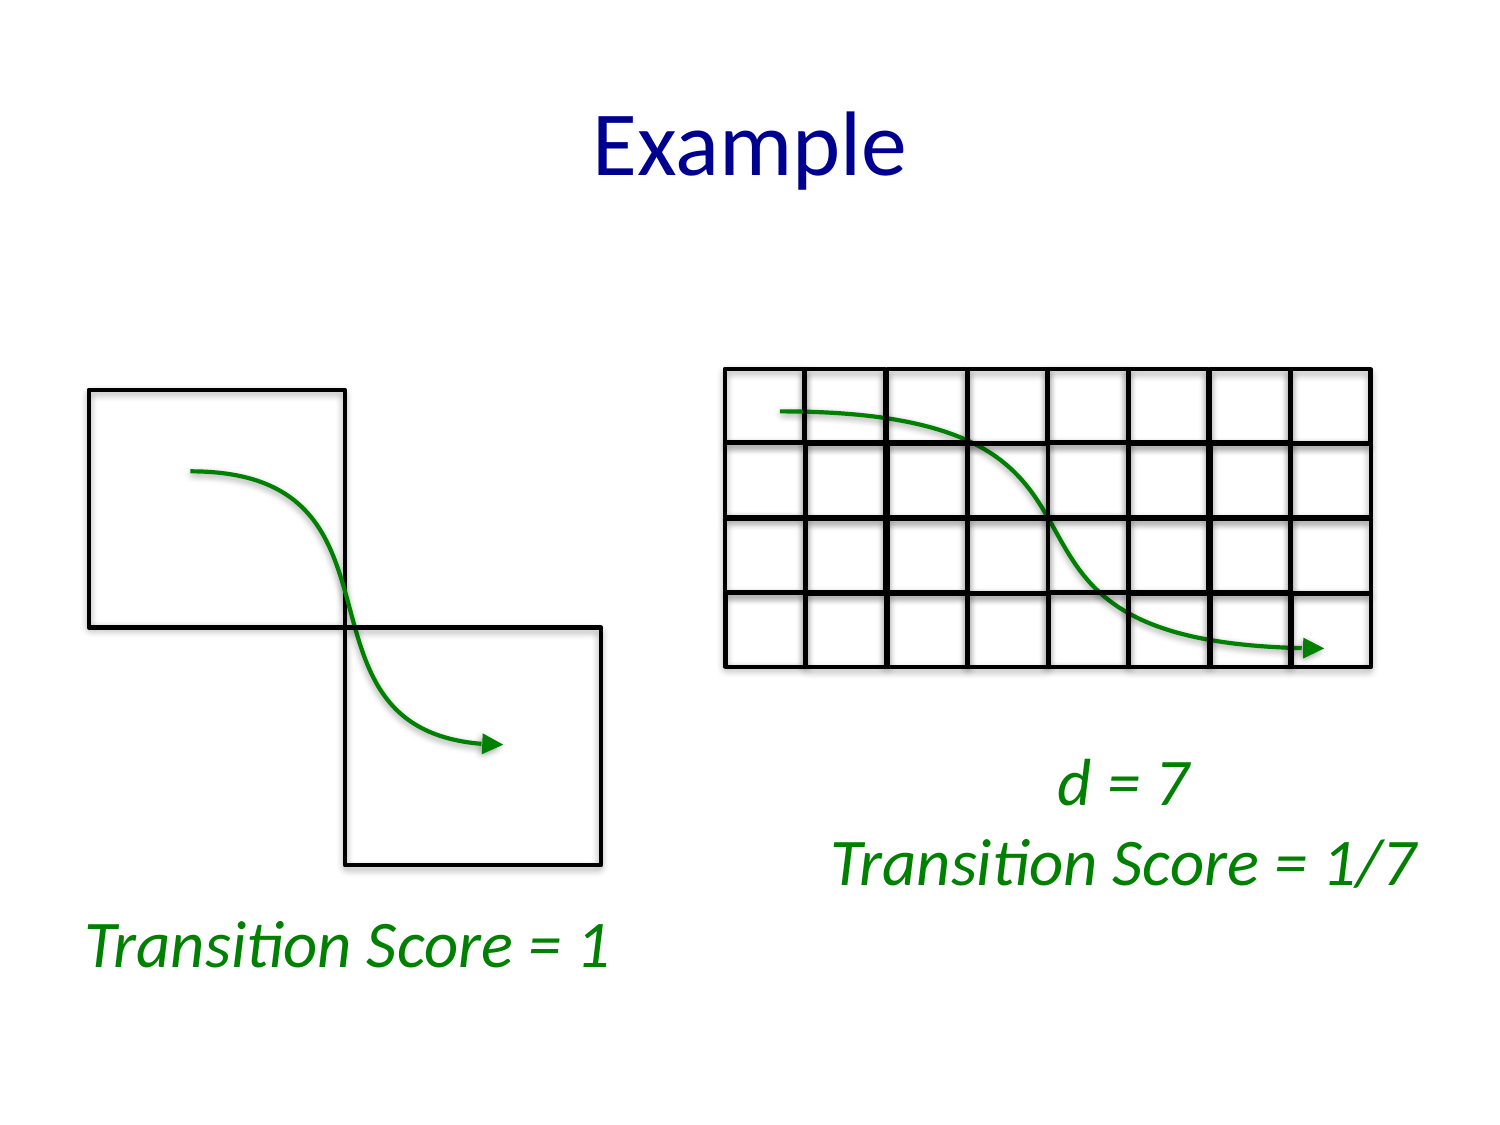

# Example

d = 7
Transition Score = 1/7
Transition Score = 1